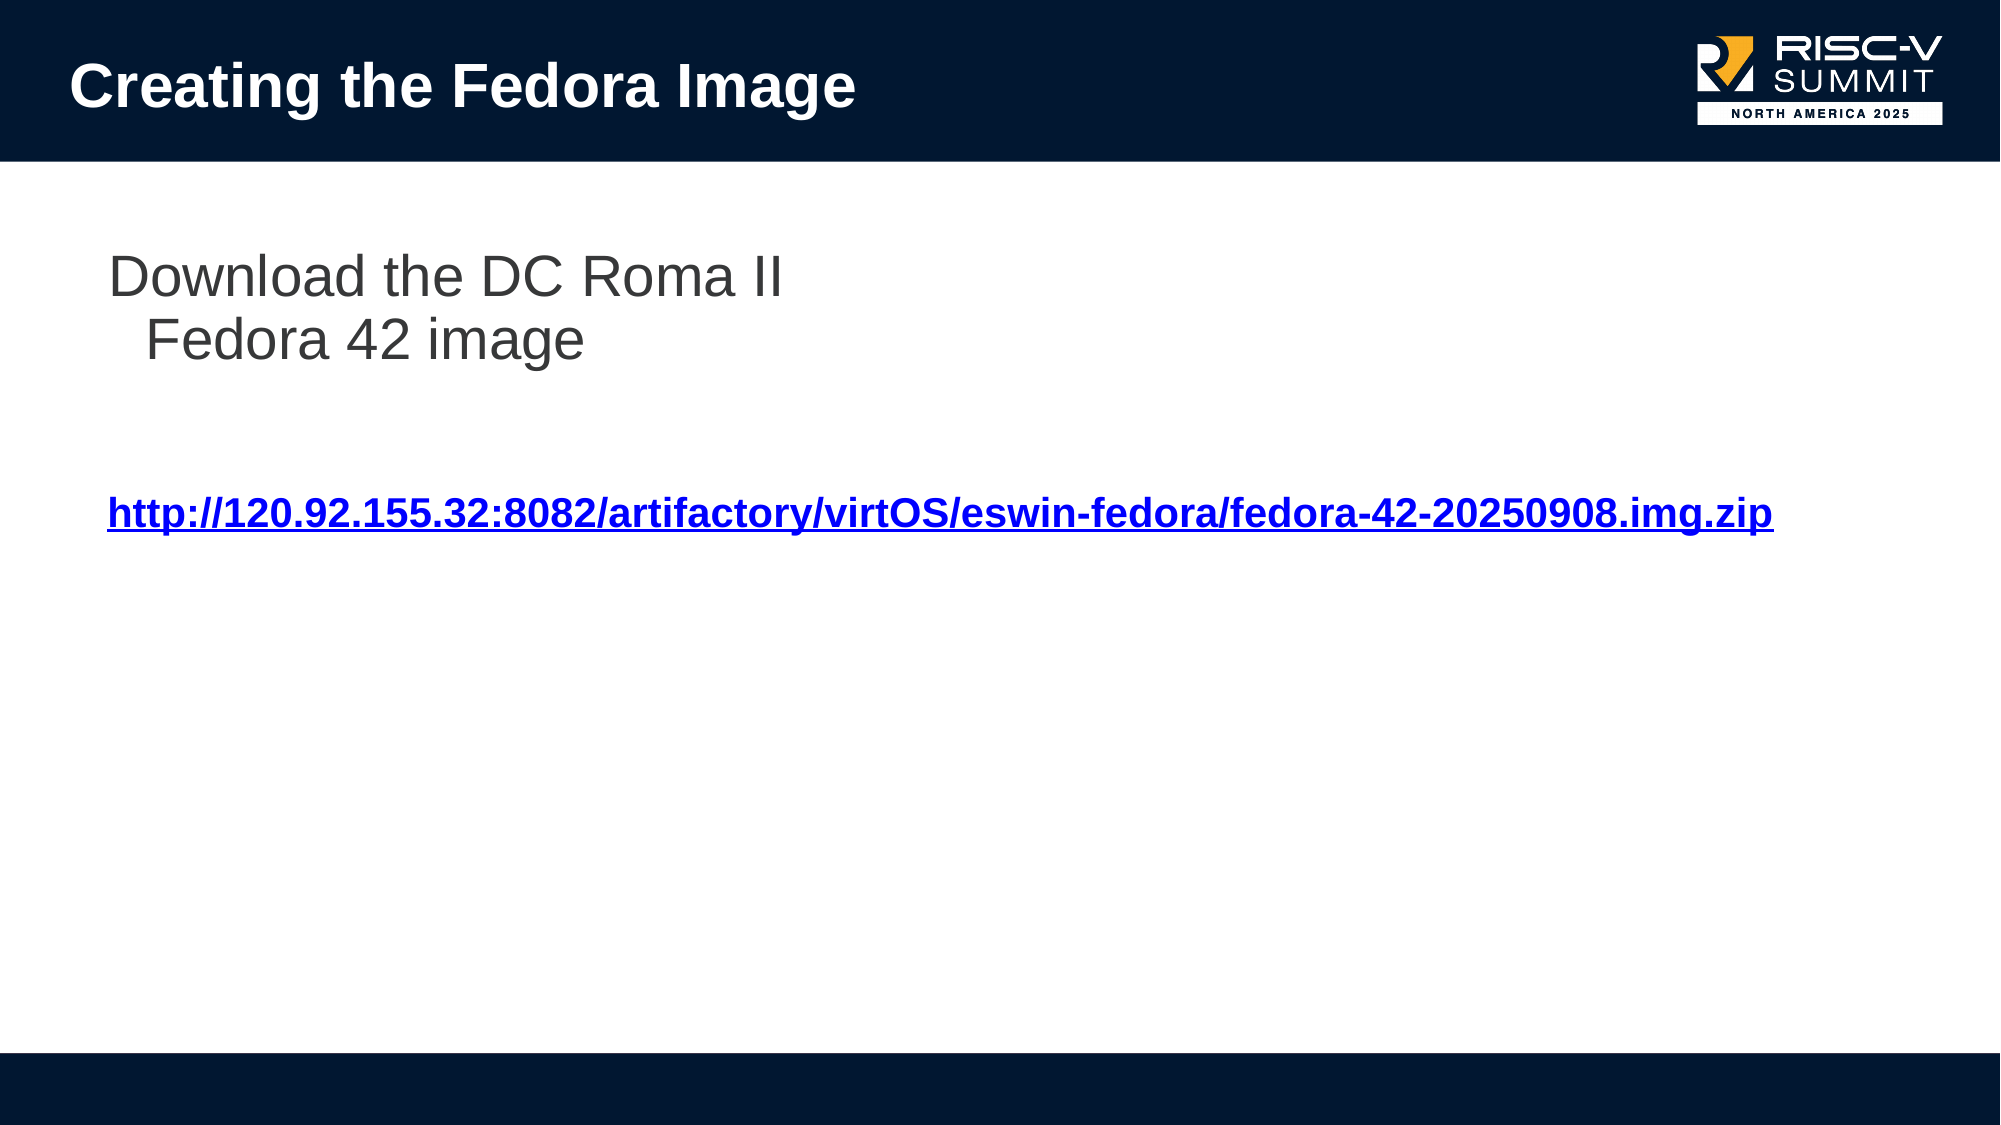

# Creating the Fedora Image
Download the DC Roma II Fedora 42 image

http://120.92.155.32:8082/artifactory/virtOS/eswin-fedora/fedora-42-20250908.img.zip